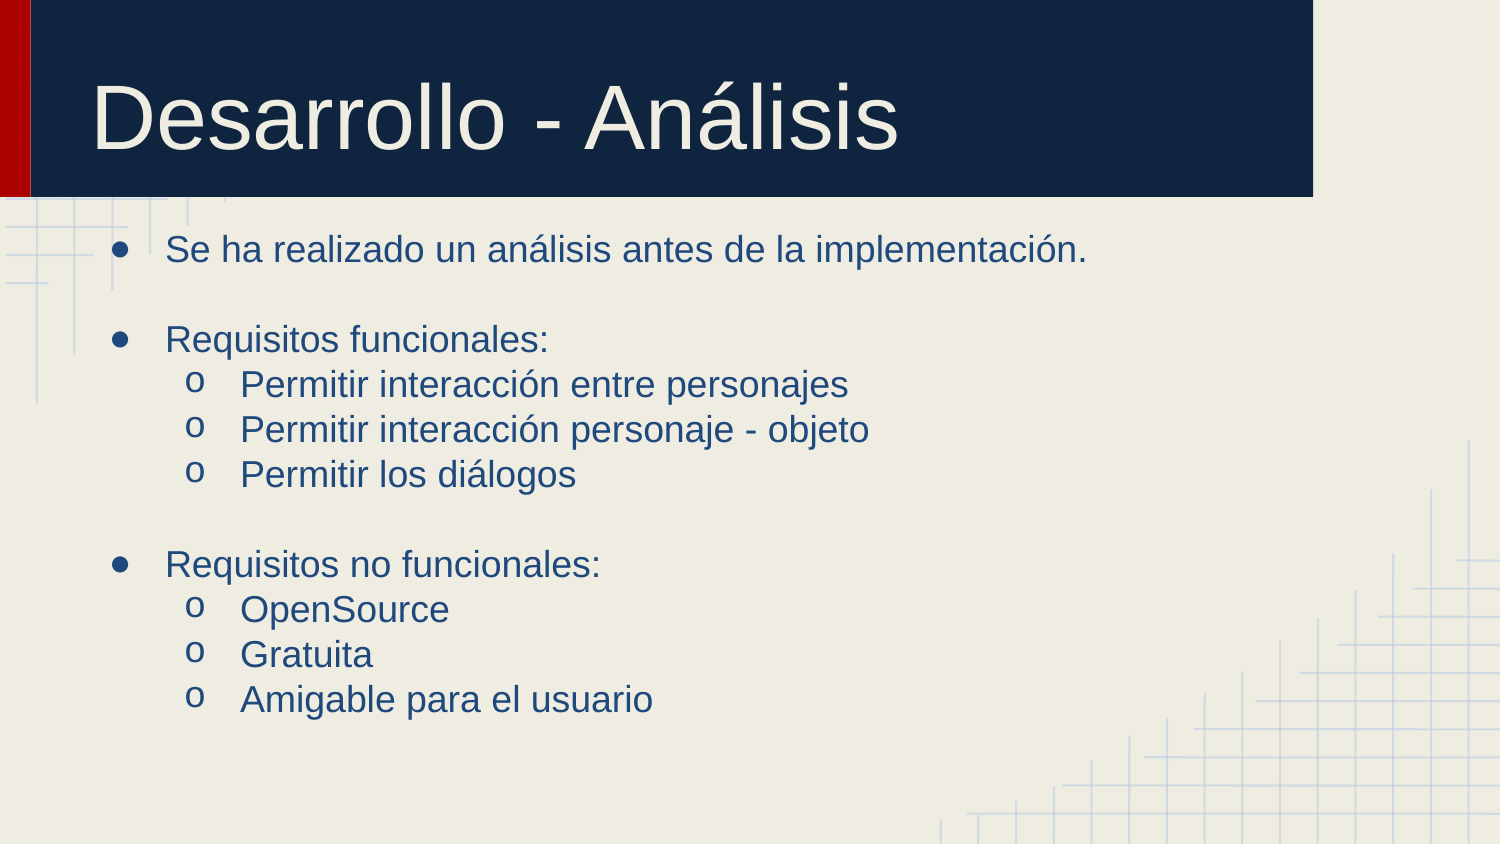

# Desarrollo - Análisis
Se ha realizado un análisis antes de la implementación.

Requisitos funcionales:
Permitir interacción entre personajes
Permitir interacción personaje - objeto
Permitir los diálogos

Requisitos no funcionales:
OpenSource
Gratuita
Amigable para el usuario